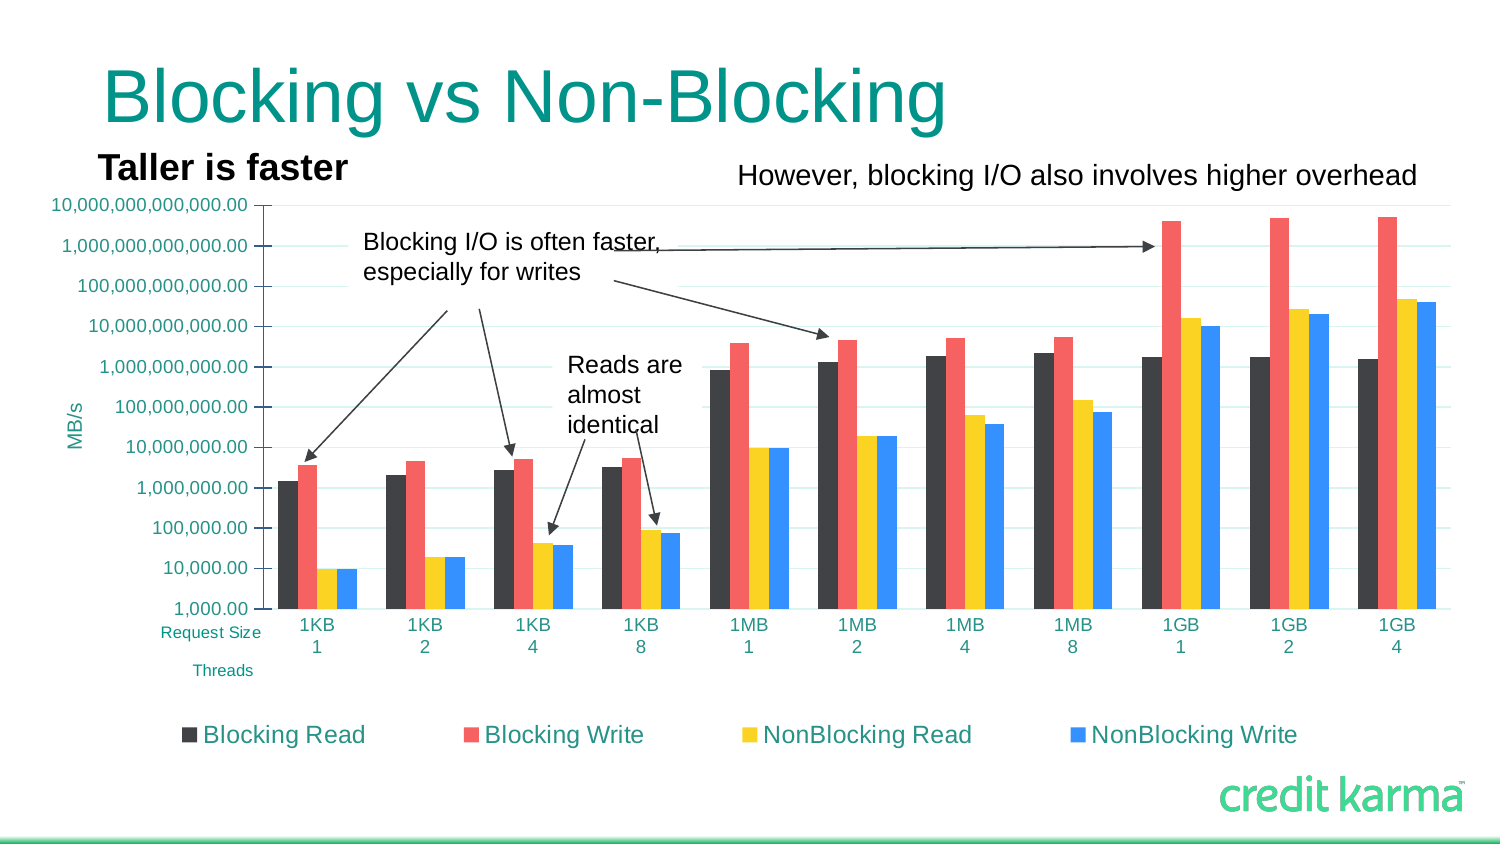

# Blocking vs Non-Blocking
Taller is faster
However, blocking I/O also involves higher overhead

### Chart

| Category |  |  |  |  |
|---|---|---|---|---|
| 1KB | 1467800.576 | 3752360.96 | 9457.664 | 9705.472 |
| 1KB | 2145581.056 | 4645337.088 | 19038.208 | 19367.936 |
| 1KB | 2821251.072 | 5111828.48 | 42250.24 | 38719.488 |
| 1KB | 3268714.496 | 5661425.664 | 88399.872 | 75407.36 |
| 1MB | 819786153.984 | 3991571267.584 | 9705619.456 | 9939451.904 |
| 1MB | 1295589048.32 | 4783318499.328 | 19753074.688 | 19696451.584 |
| 1MB | 1832168456.192 | 5255815233.536 | 65305313.28 | 39137050.624 |
| 1MB | 2191532228.608 | 5625543131.136 | 149786984.448 | 76873203.712 |
| 1GB | 1721208143.872 | 4053828504649.73 | 15936476151.808 | 10114647982.08 |
| 1GB | 1782411427.84 | 4878234592215.04 | 27296664649.728 | 20173461389.312 |
| 1GB | 1593432866.816 | 5306062727020.54 | 49782965927.936 | 40166534152.192 |
Blocking I/O is often faster, especially for writes
Reads are almost identical
Threads